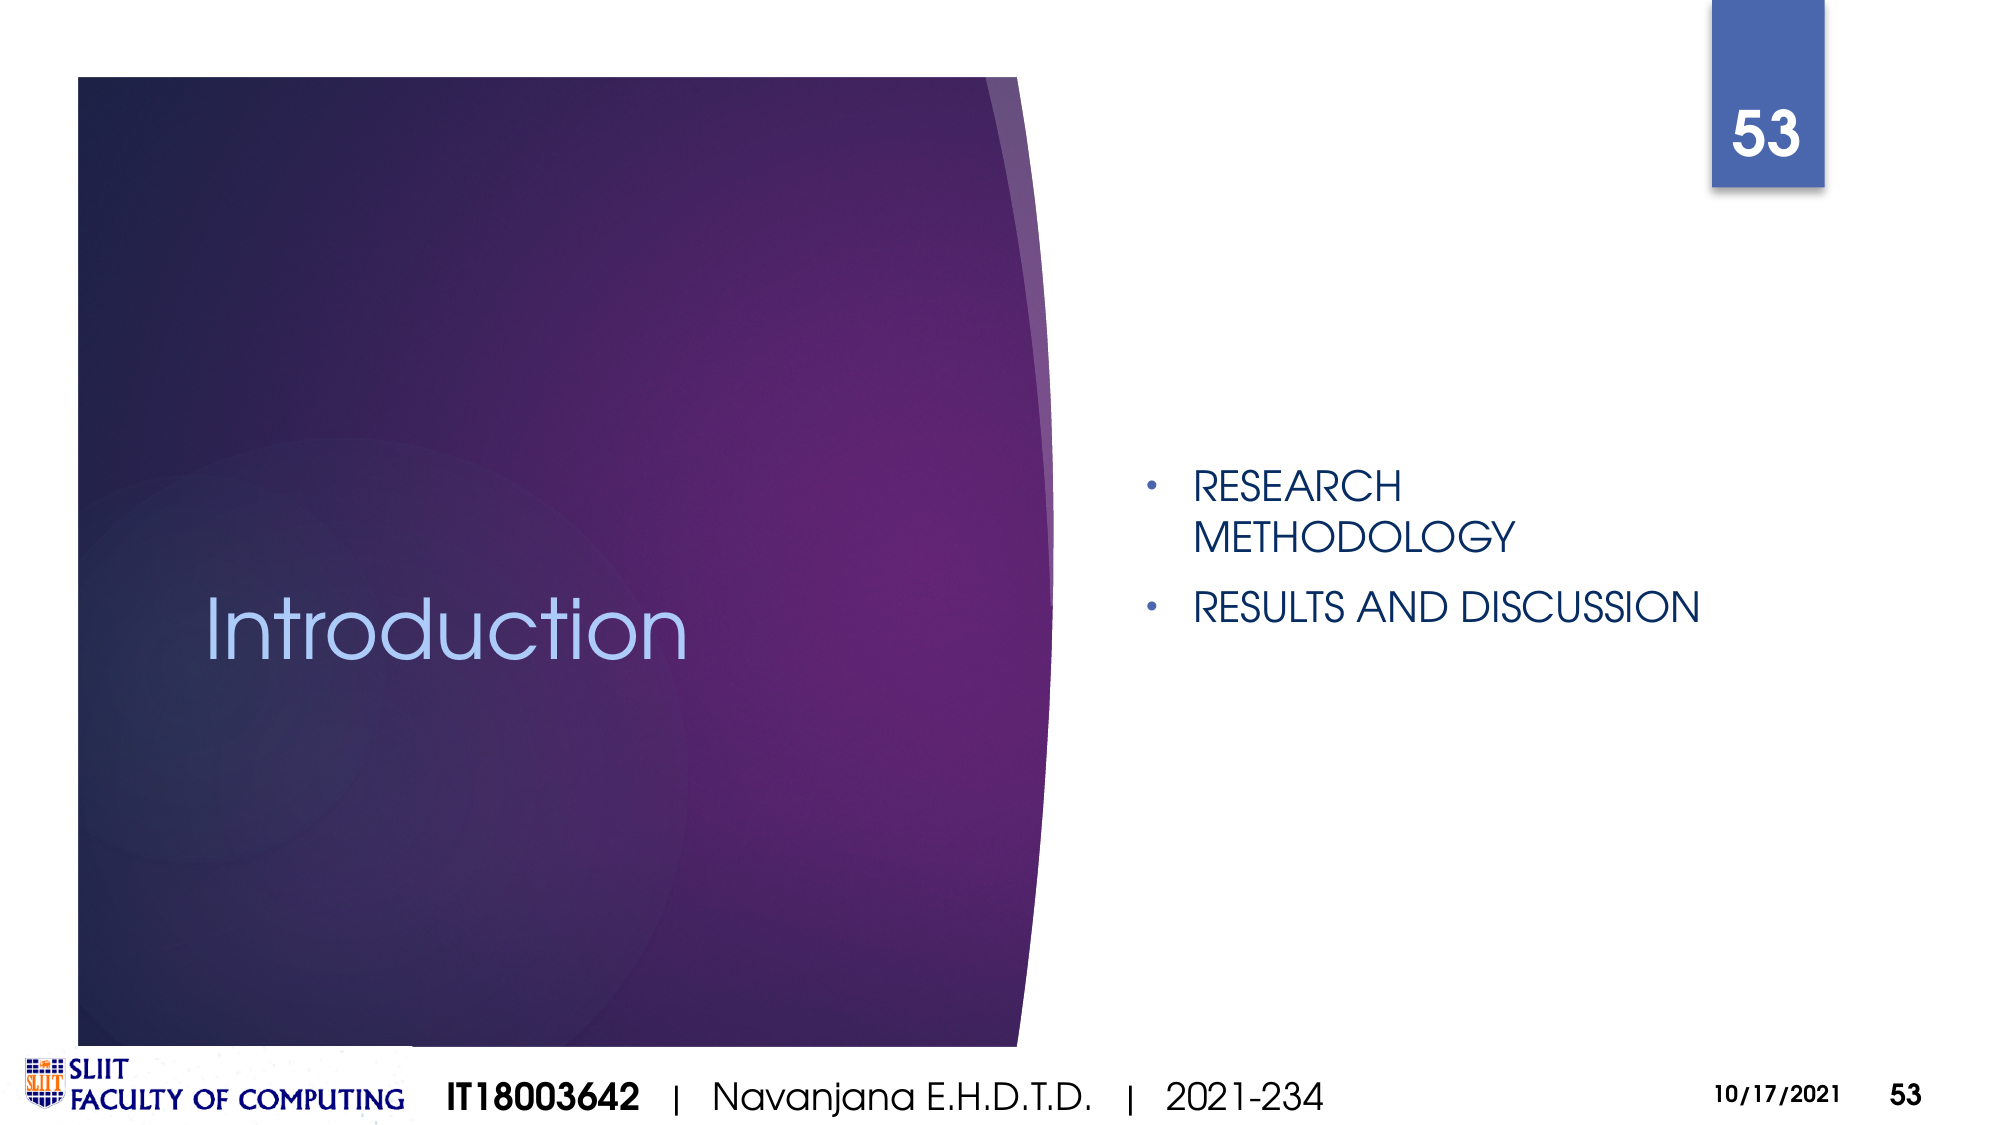

Research Methodology
Results and Discussion

# Introduction